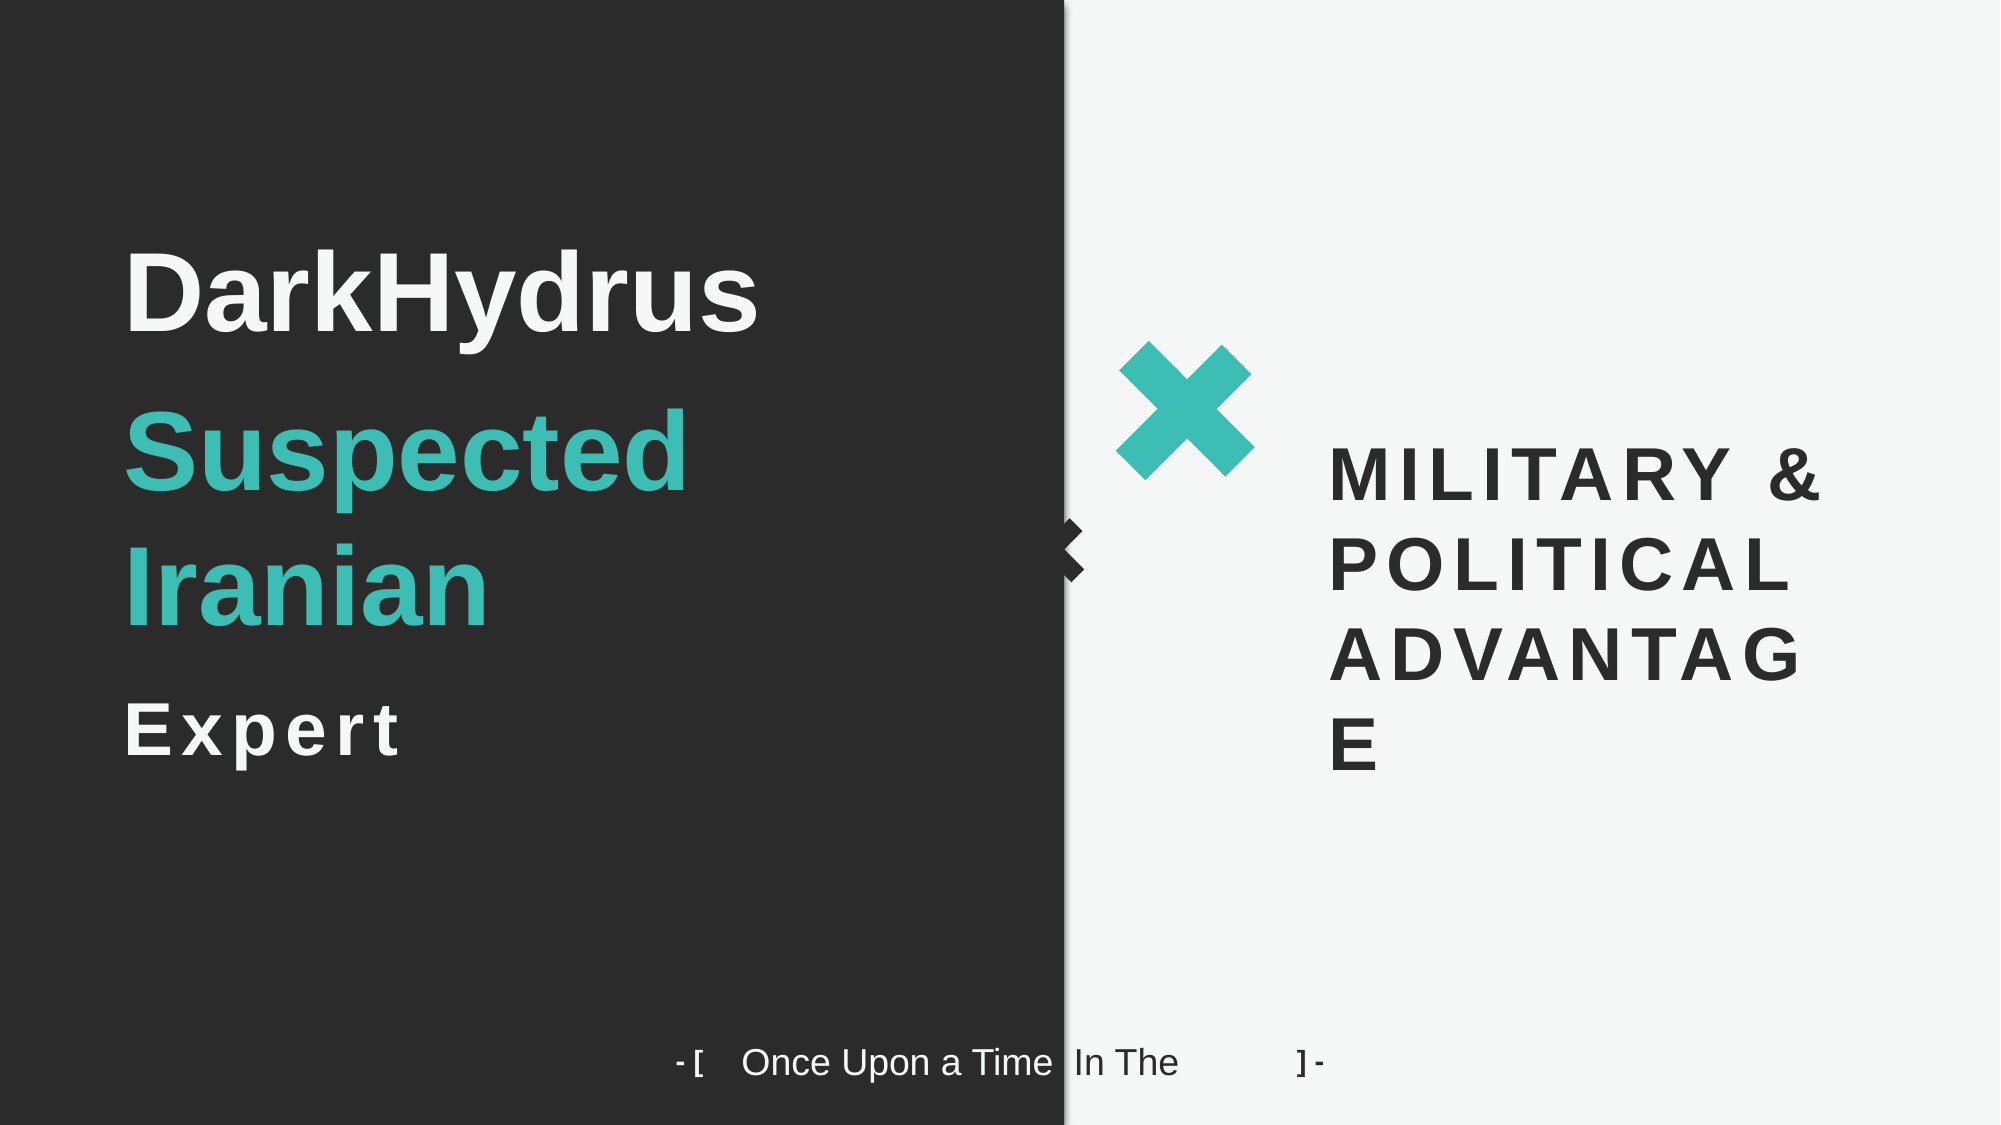

DarkHydrus
Suspected Iranian
MILITARY & POLITICAL ADVANTAGE
Expert

-[
Once Upon a Time